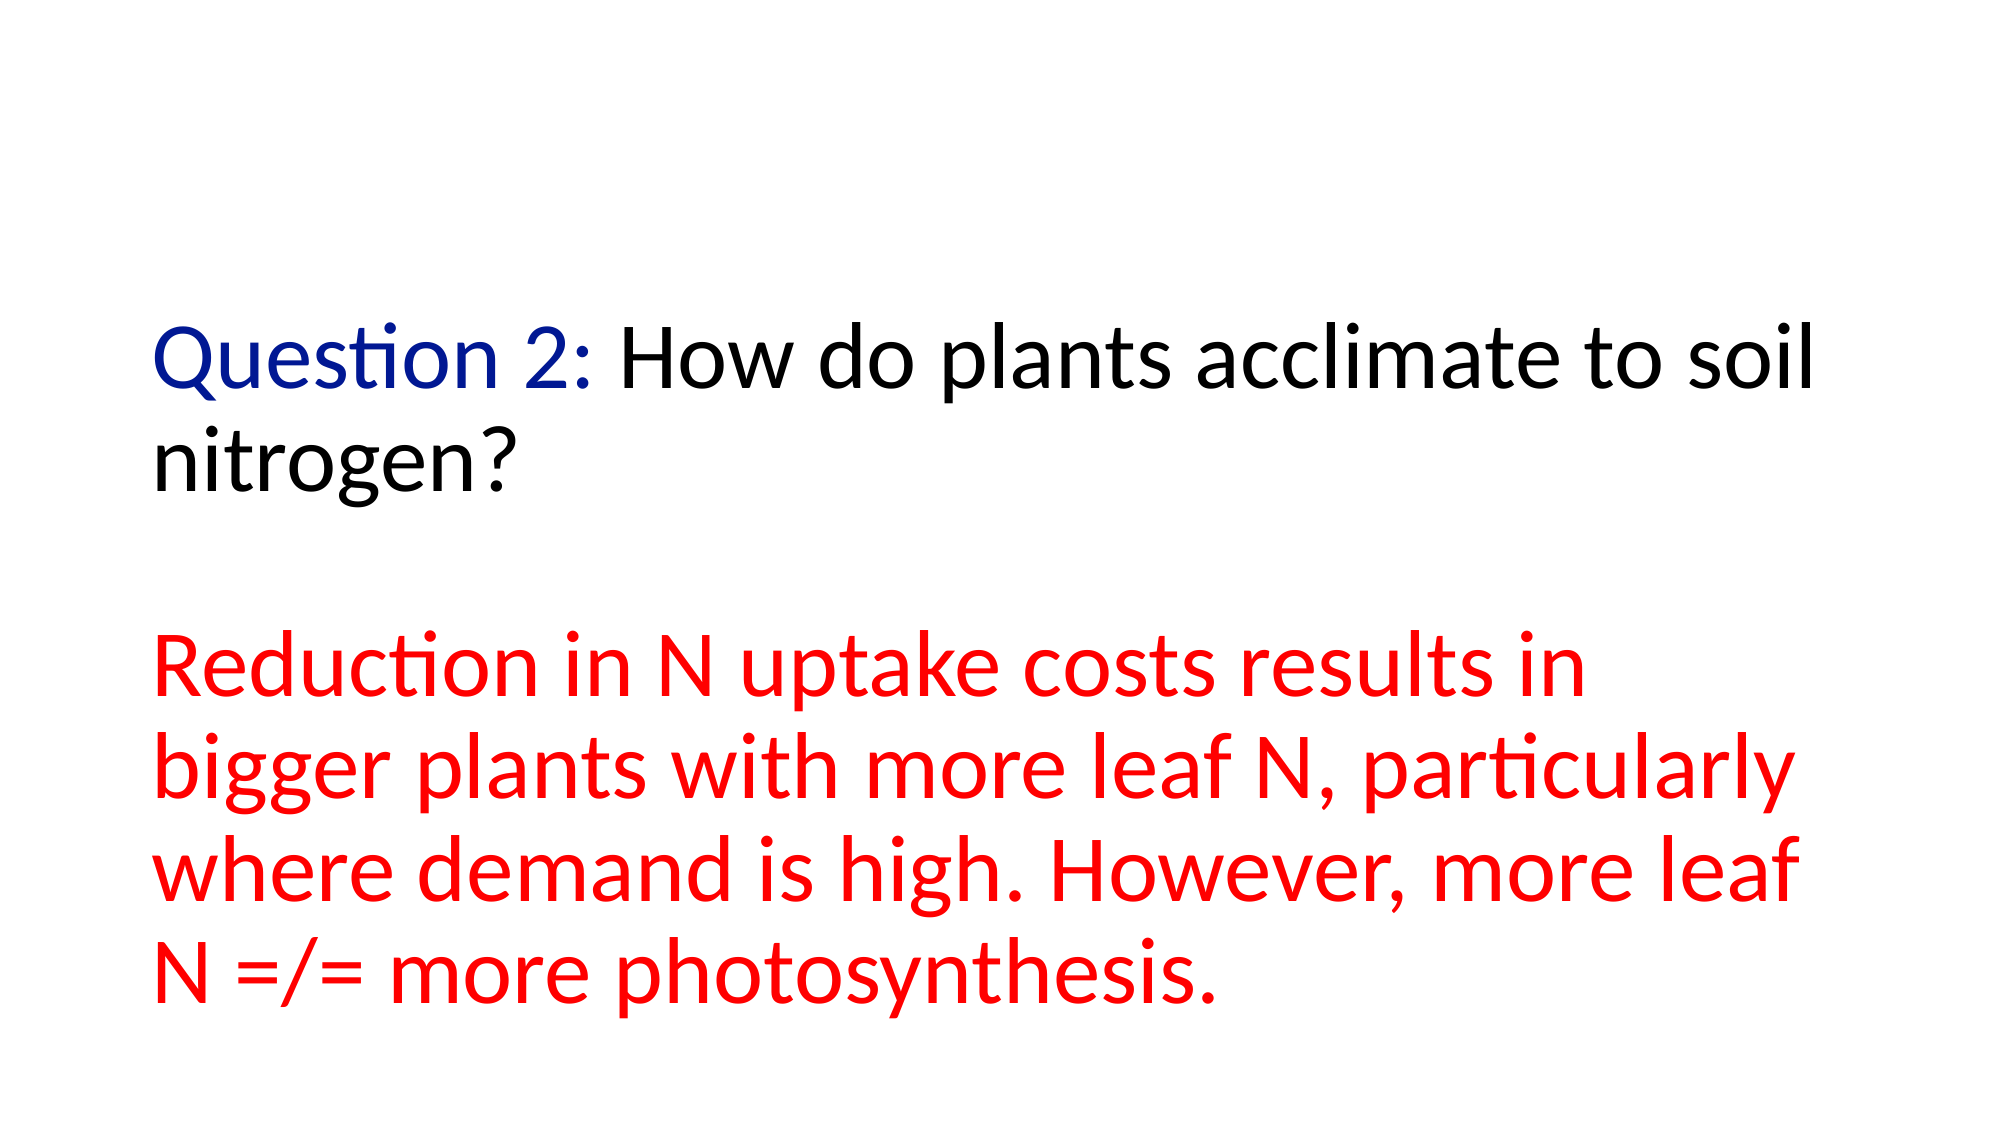

# Question 2: How do plants acclimate to soil nitrogen? Reduction in N uptake costs results in bigger plants with more leaf N, particularly where demand is high. However, more leaf N =/= more photosynthesis.